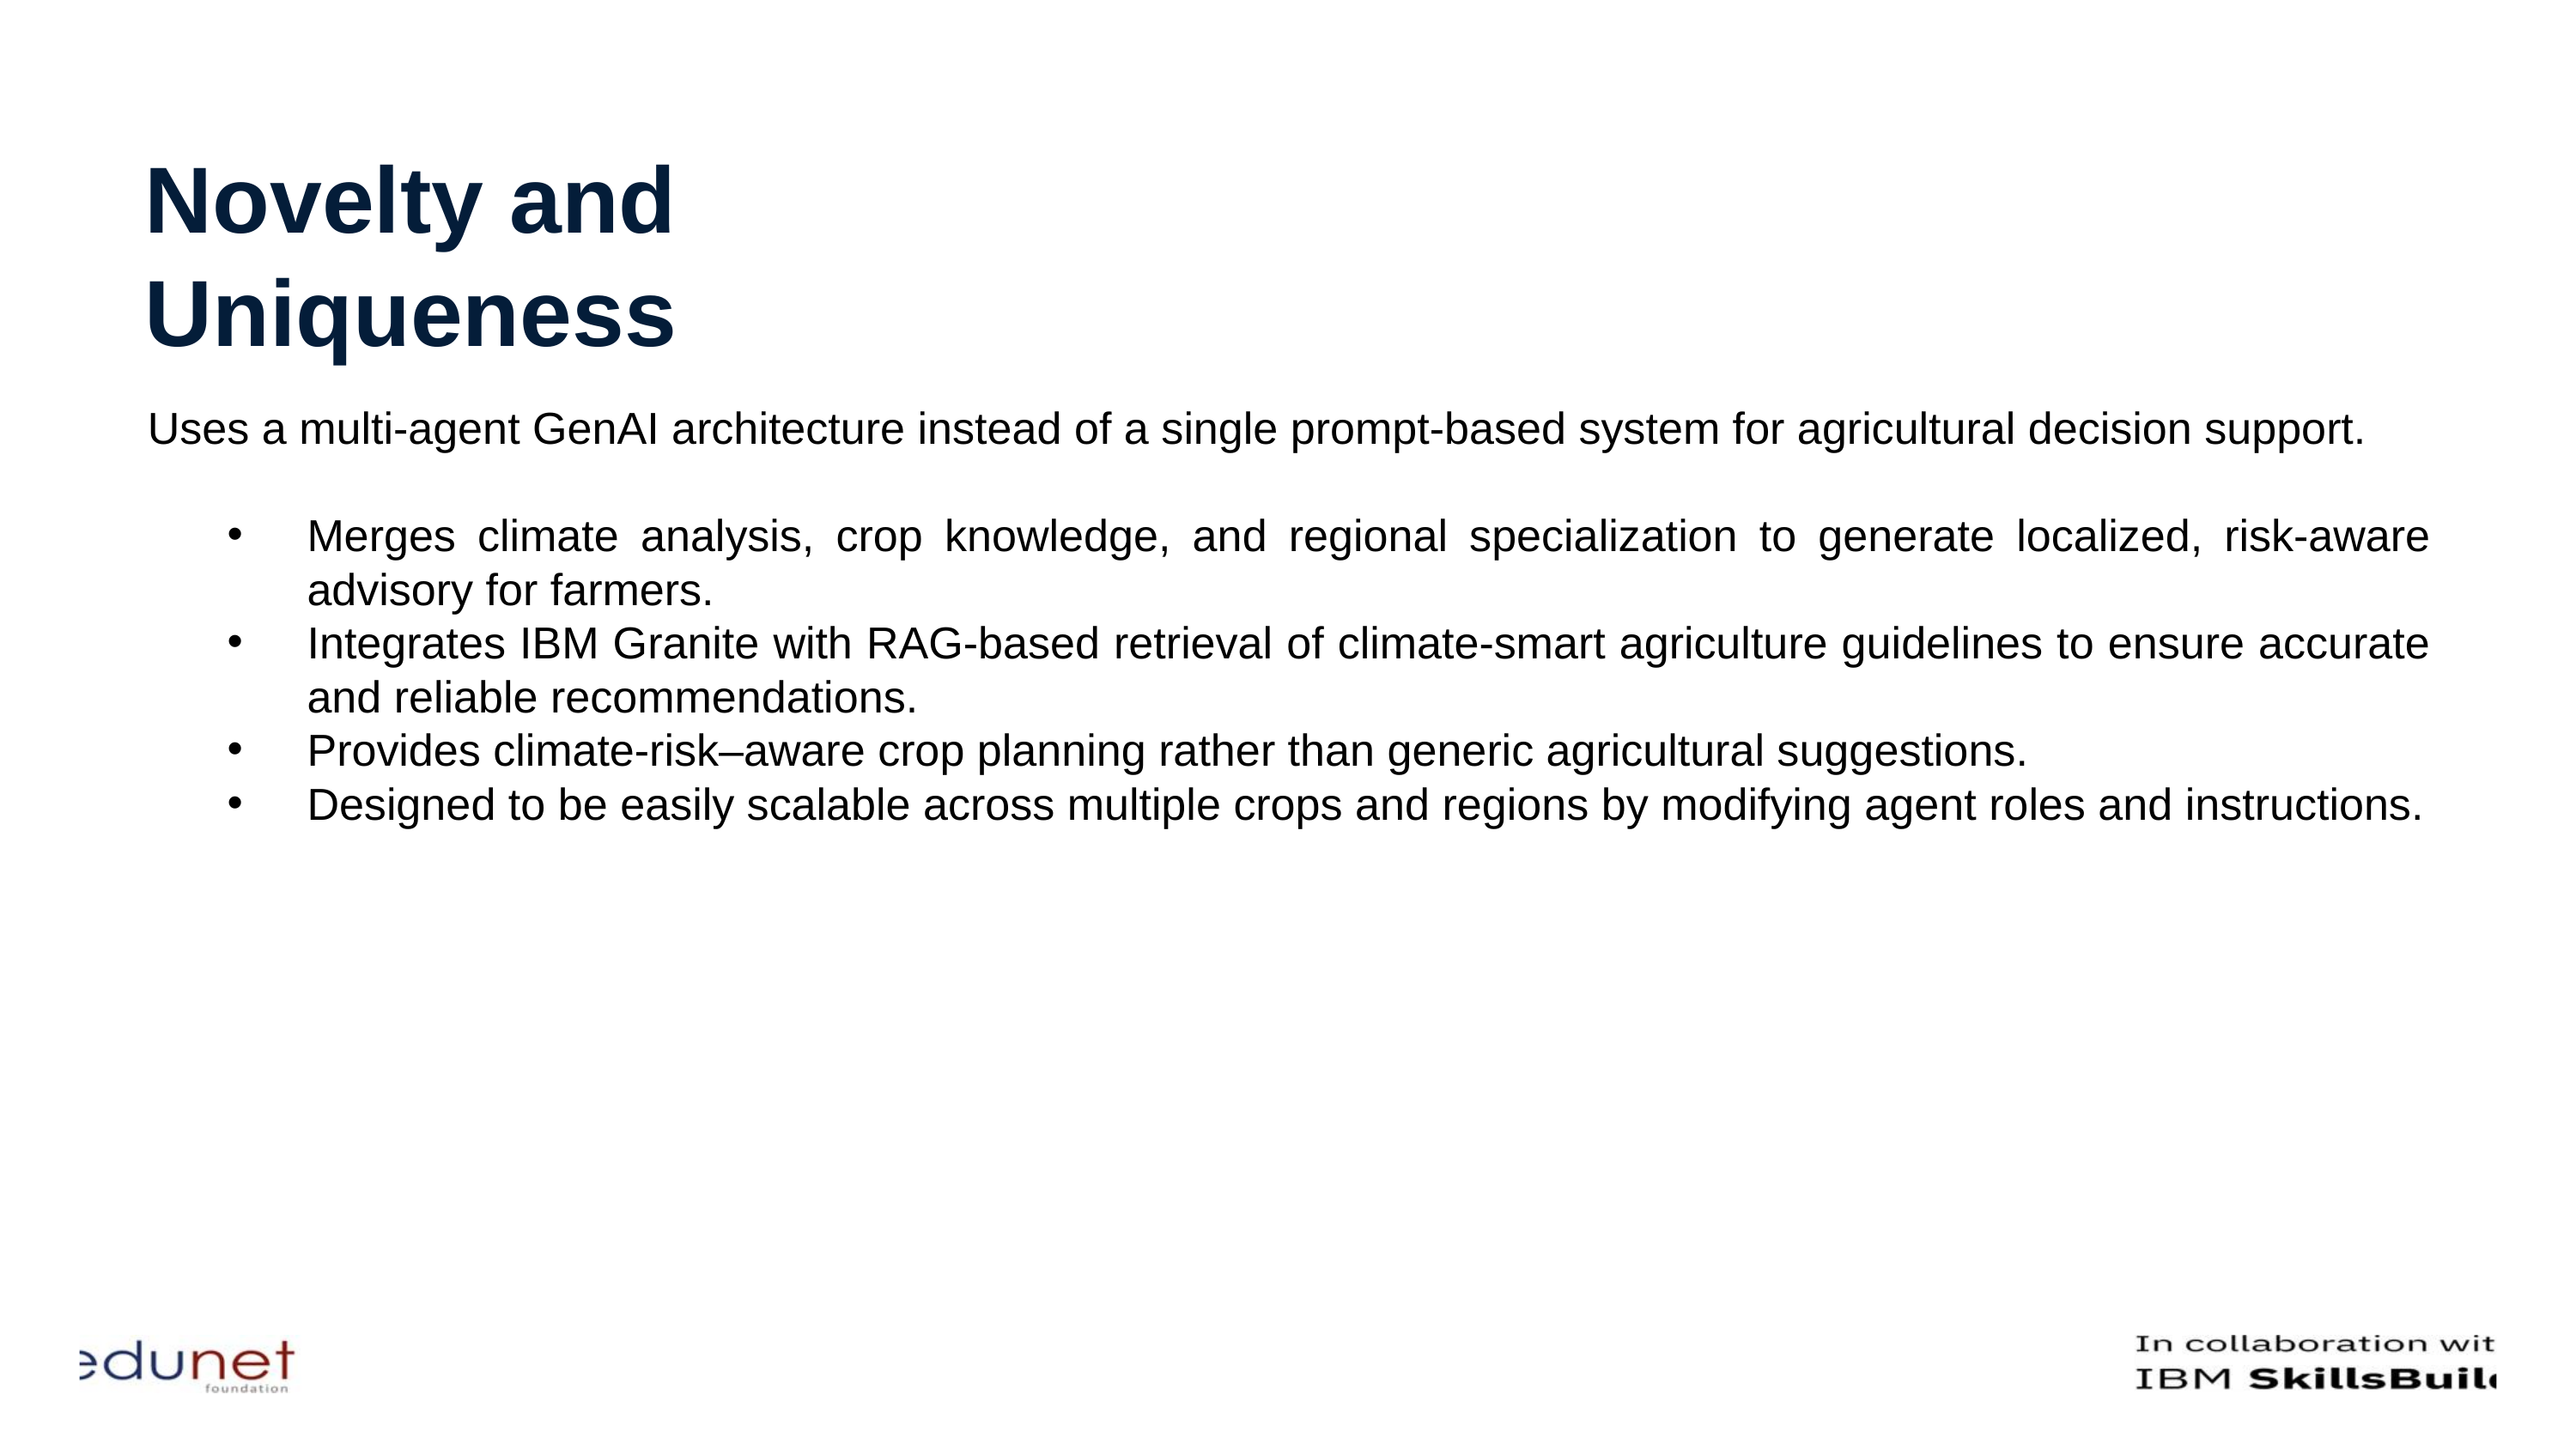

Novelty and Uniqueness
Uses a multi-agent GenAI architecture instead of a single prompt-based system for agricultural decision support.

Merges climate analysis, crop knowledge, and regional specialization to generate localized, risk-aware advisory for farmers.
Integrates IBM Granite with RAG-based retrieval of climate-smart agriculture guidelines to ensure accurate and reliable recommendations.
Provides climate-risk–aware crop planning rather than generic agricultural suggestions.
Designed to be easily scalable across multiple crops and regions by modifying agent roles and instructions.